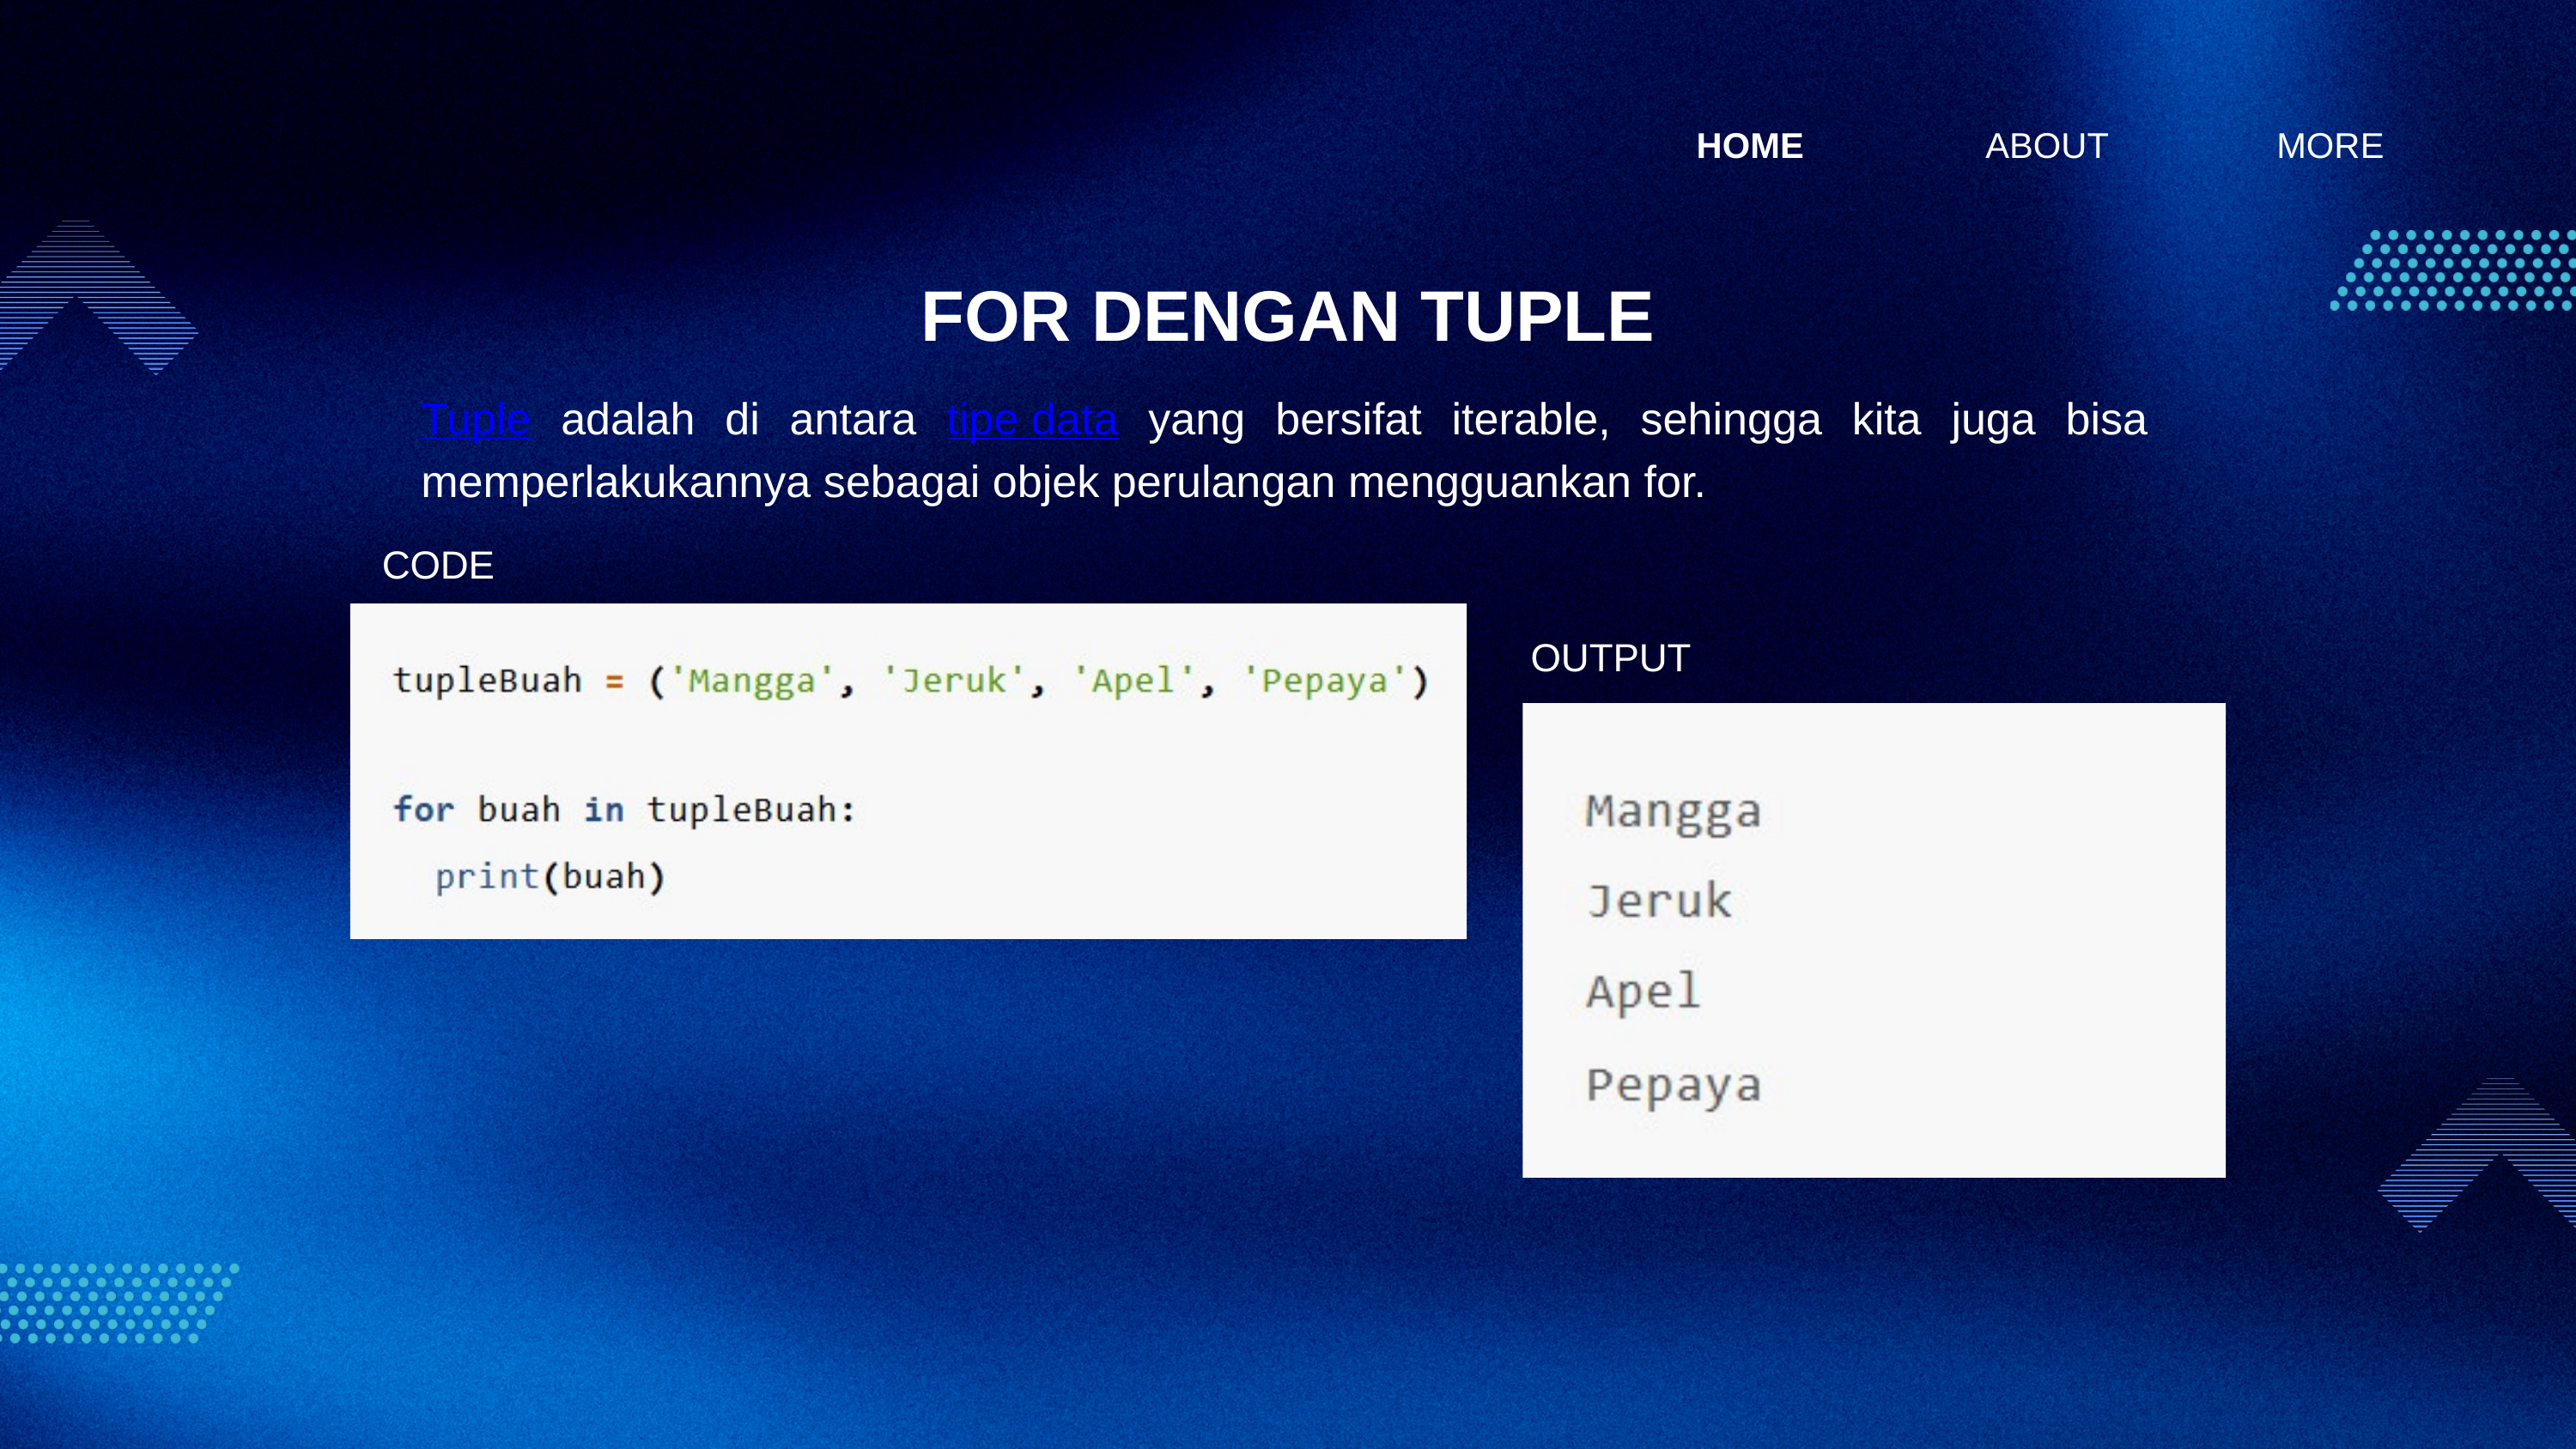

HOME
ABOUT
MORE

FOR DENGAN TUPLE
Tuple adalah di antara tipe data yang bersifat iterable, sehingga kita juga bisa memperlakukannya sebagai objek perulangan mengguankan for.
CODE

OUTPUT